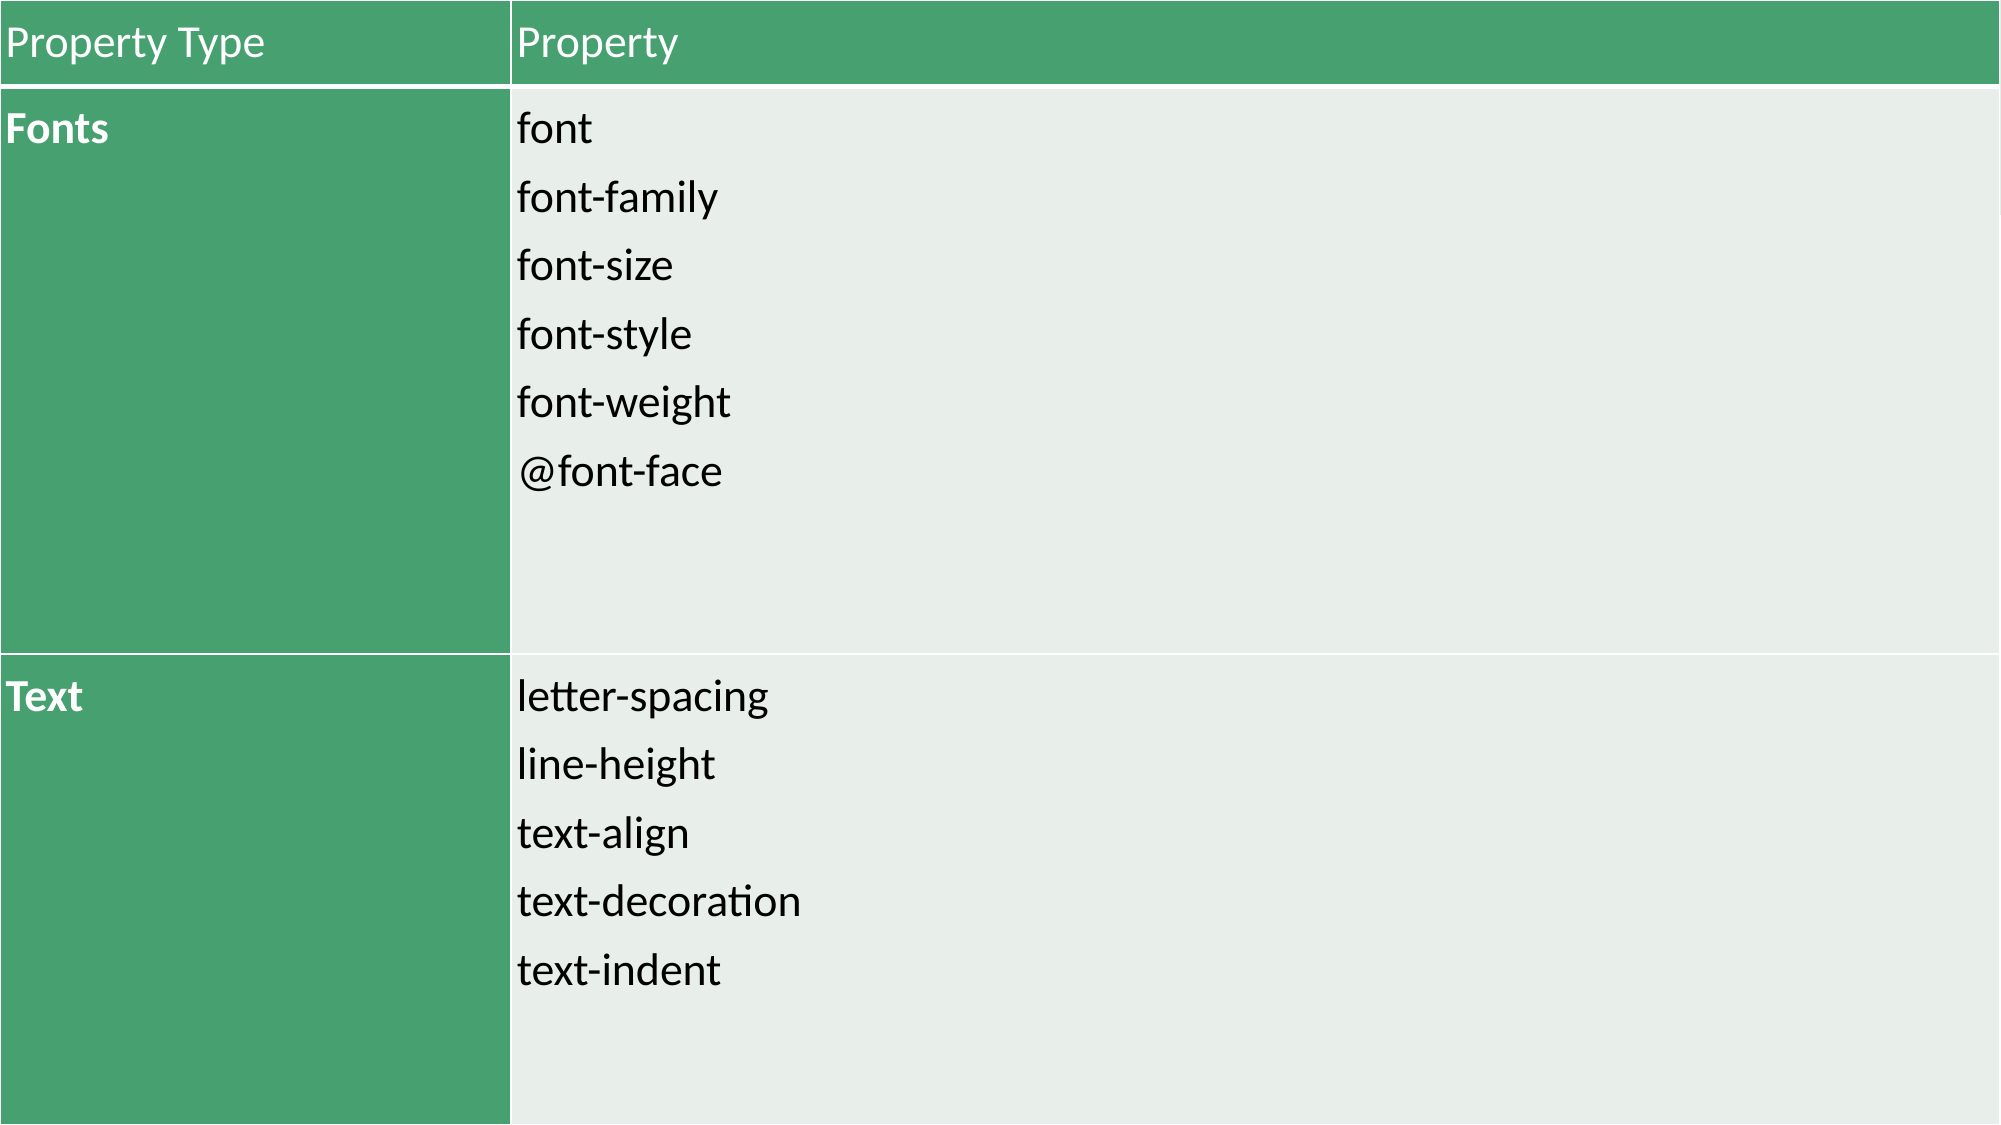

| Property Type | Property |
| --- | --- |
| Fonts | font font-family font-size font-style font-weight @font-face |
| Text | letter-spacing line-height text-align text-decoration text-indent |
# Properties